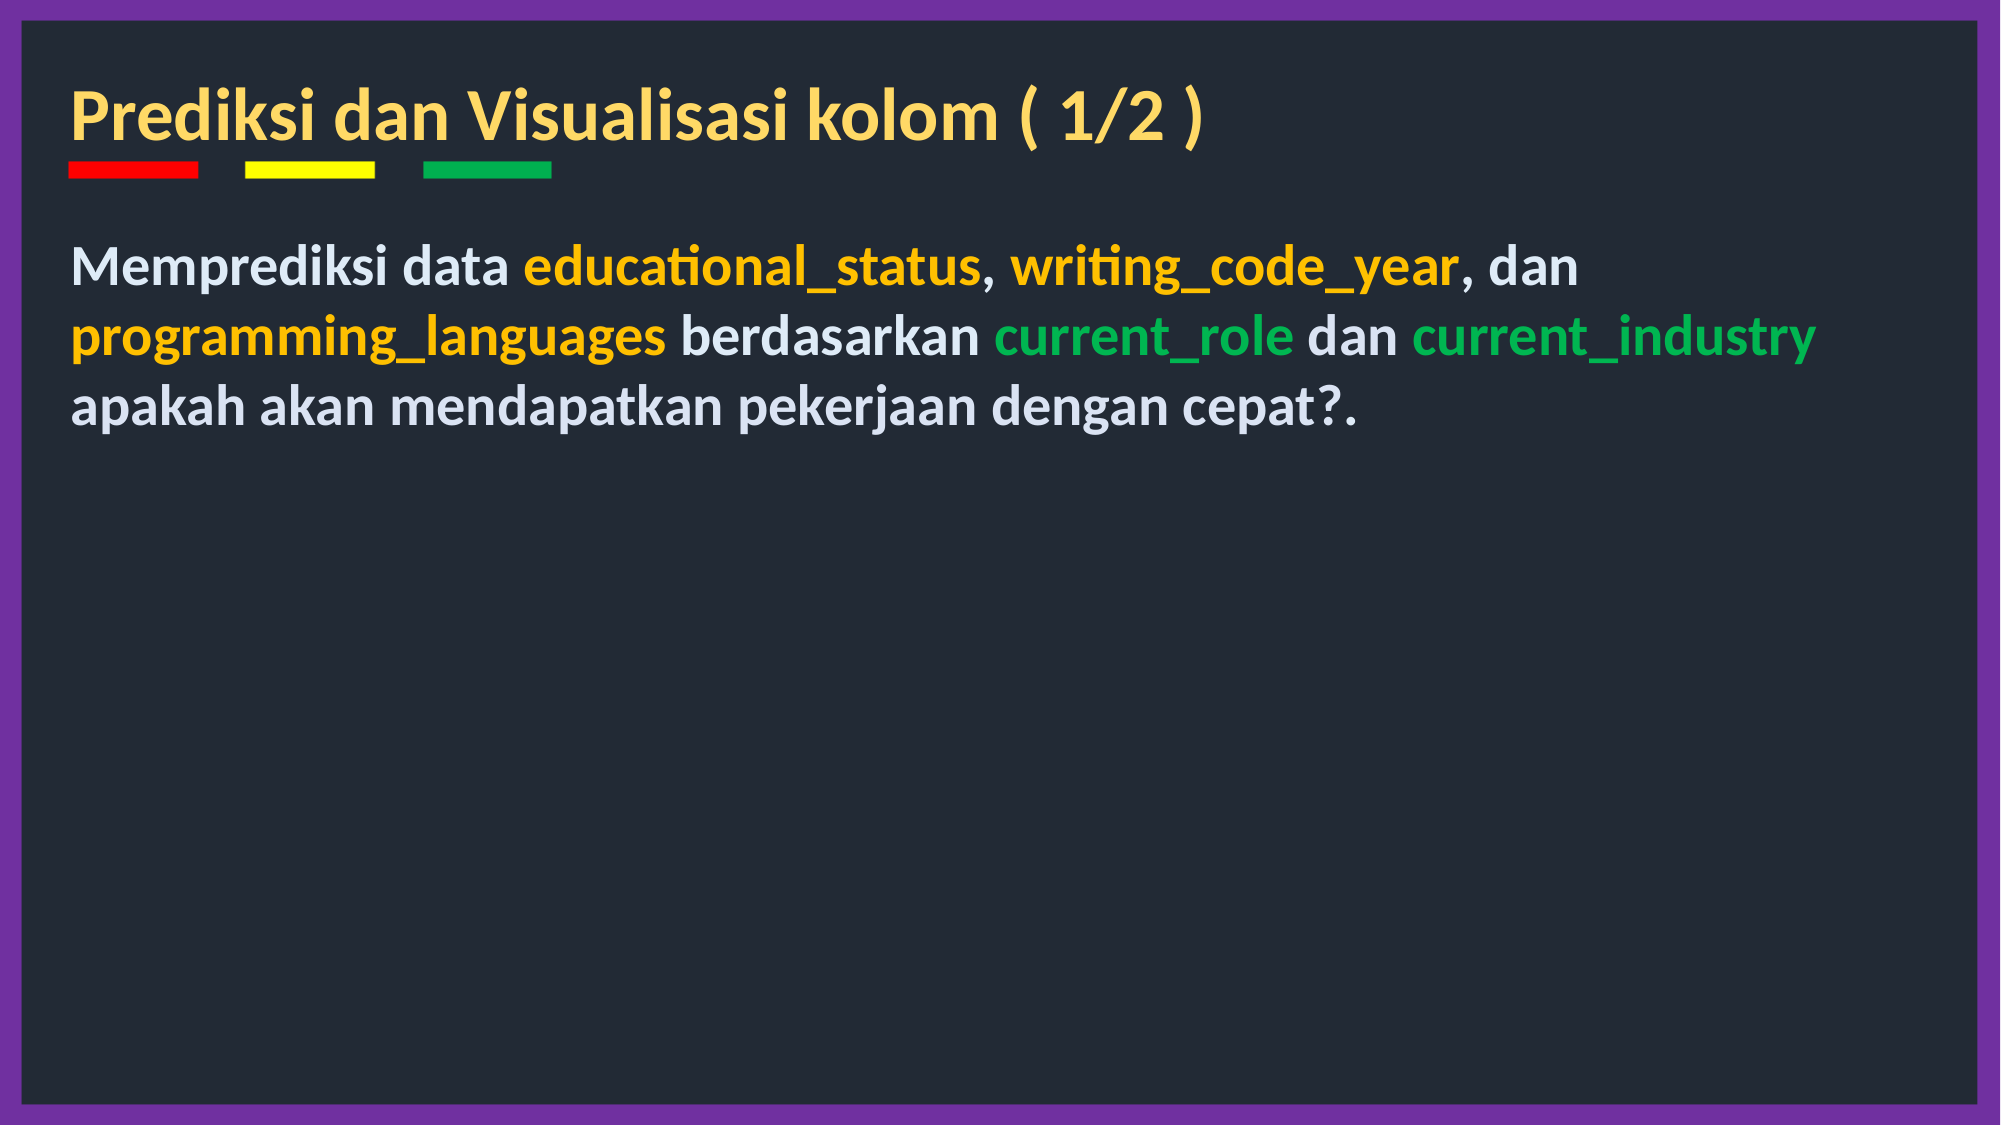

Prediksi dan Visualisasi kolom ( 1/2 )
Memprediksi data educational_status, writing_code_year, dan programming_languages berdasarkan current_role dan current_industry apakah akan mendapatkan pekerjaan dengan cepat?.